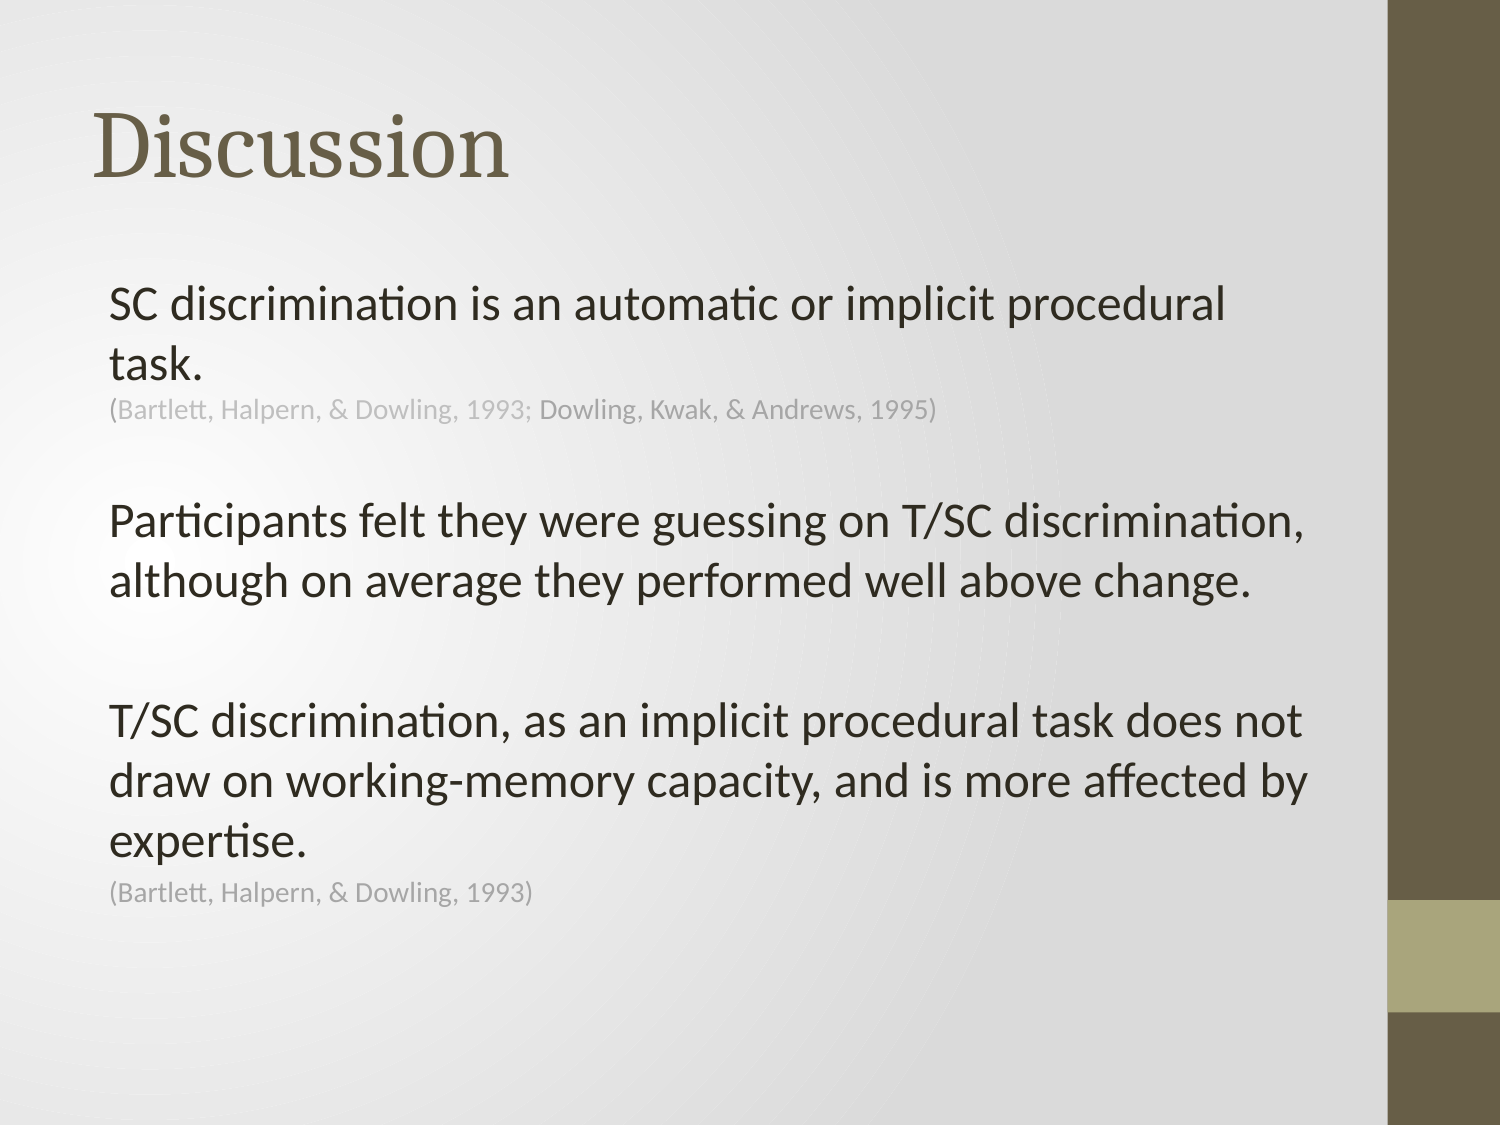

# Discussion
SC discrimination is an automatic or implicit procedural task.
(Bartlett, Halpern, & Dowling, 1993; Dowling, Kwak, & Andrews, 1995)

Participants felt they were guessing on T/SC discrimination, although on average they performed well above change.

T/SC discrimination, as an implicit procedural task does not draw on working-memory capacity, and is more affected by expertise.
(Bartlett, Halpern, & Dowling, 1993)